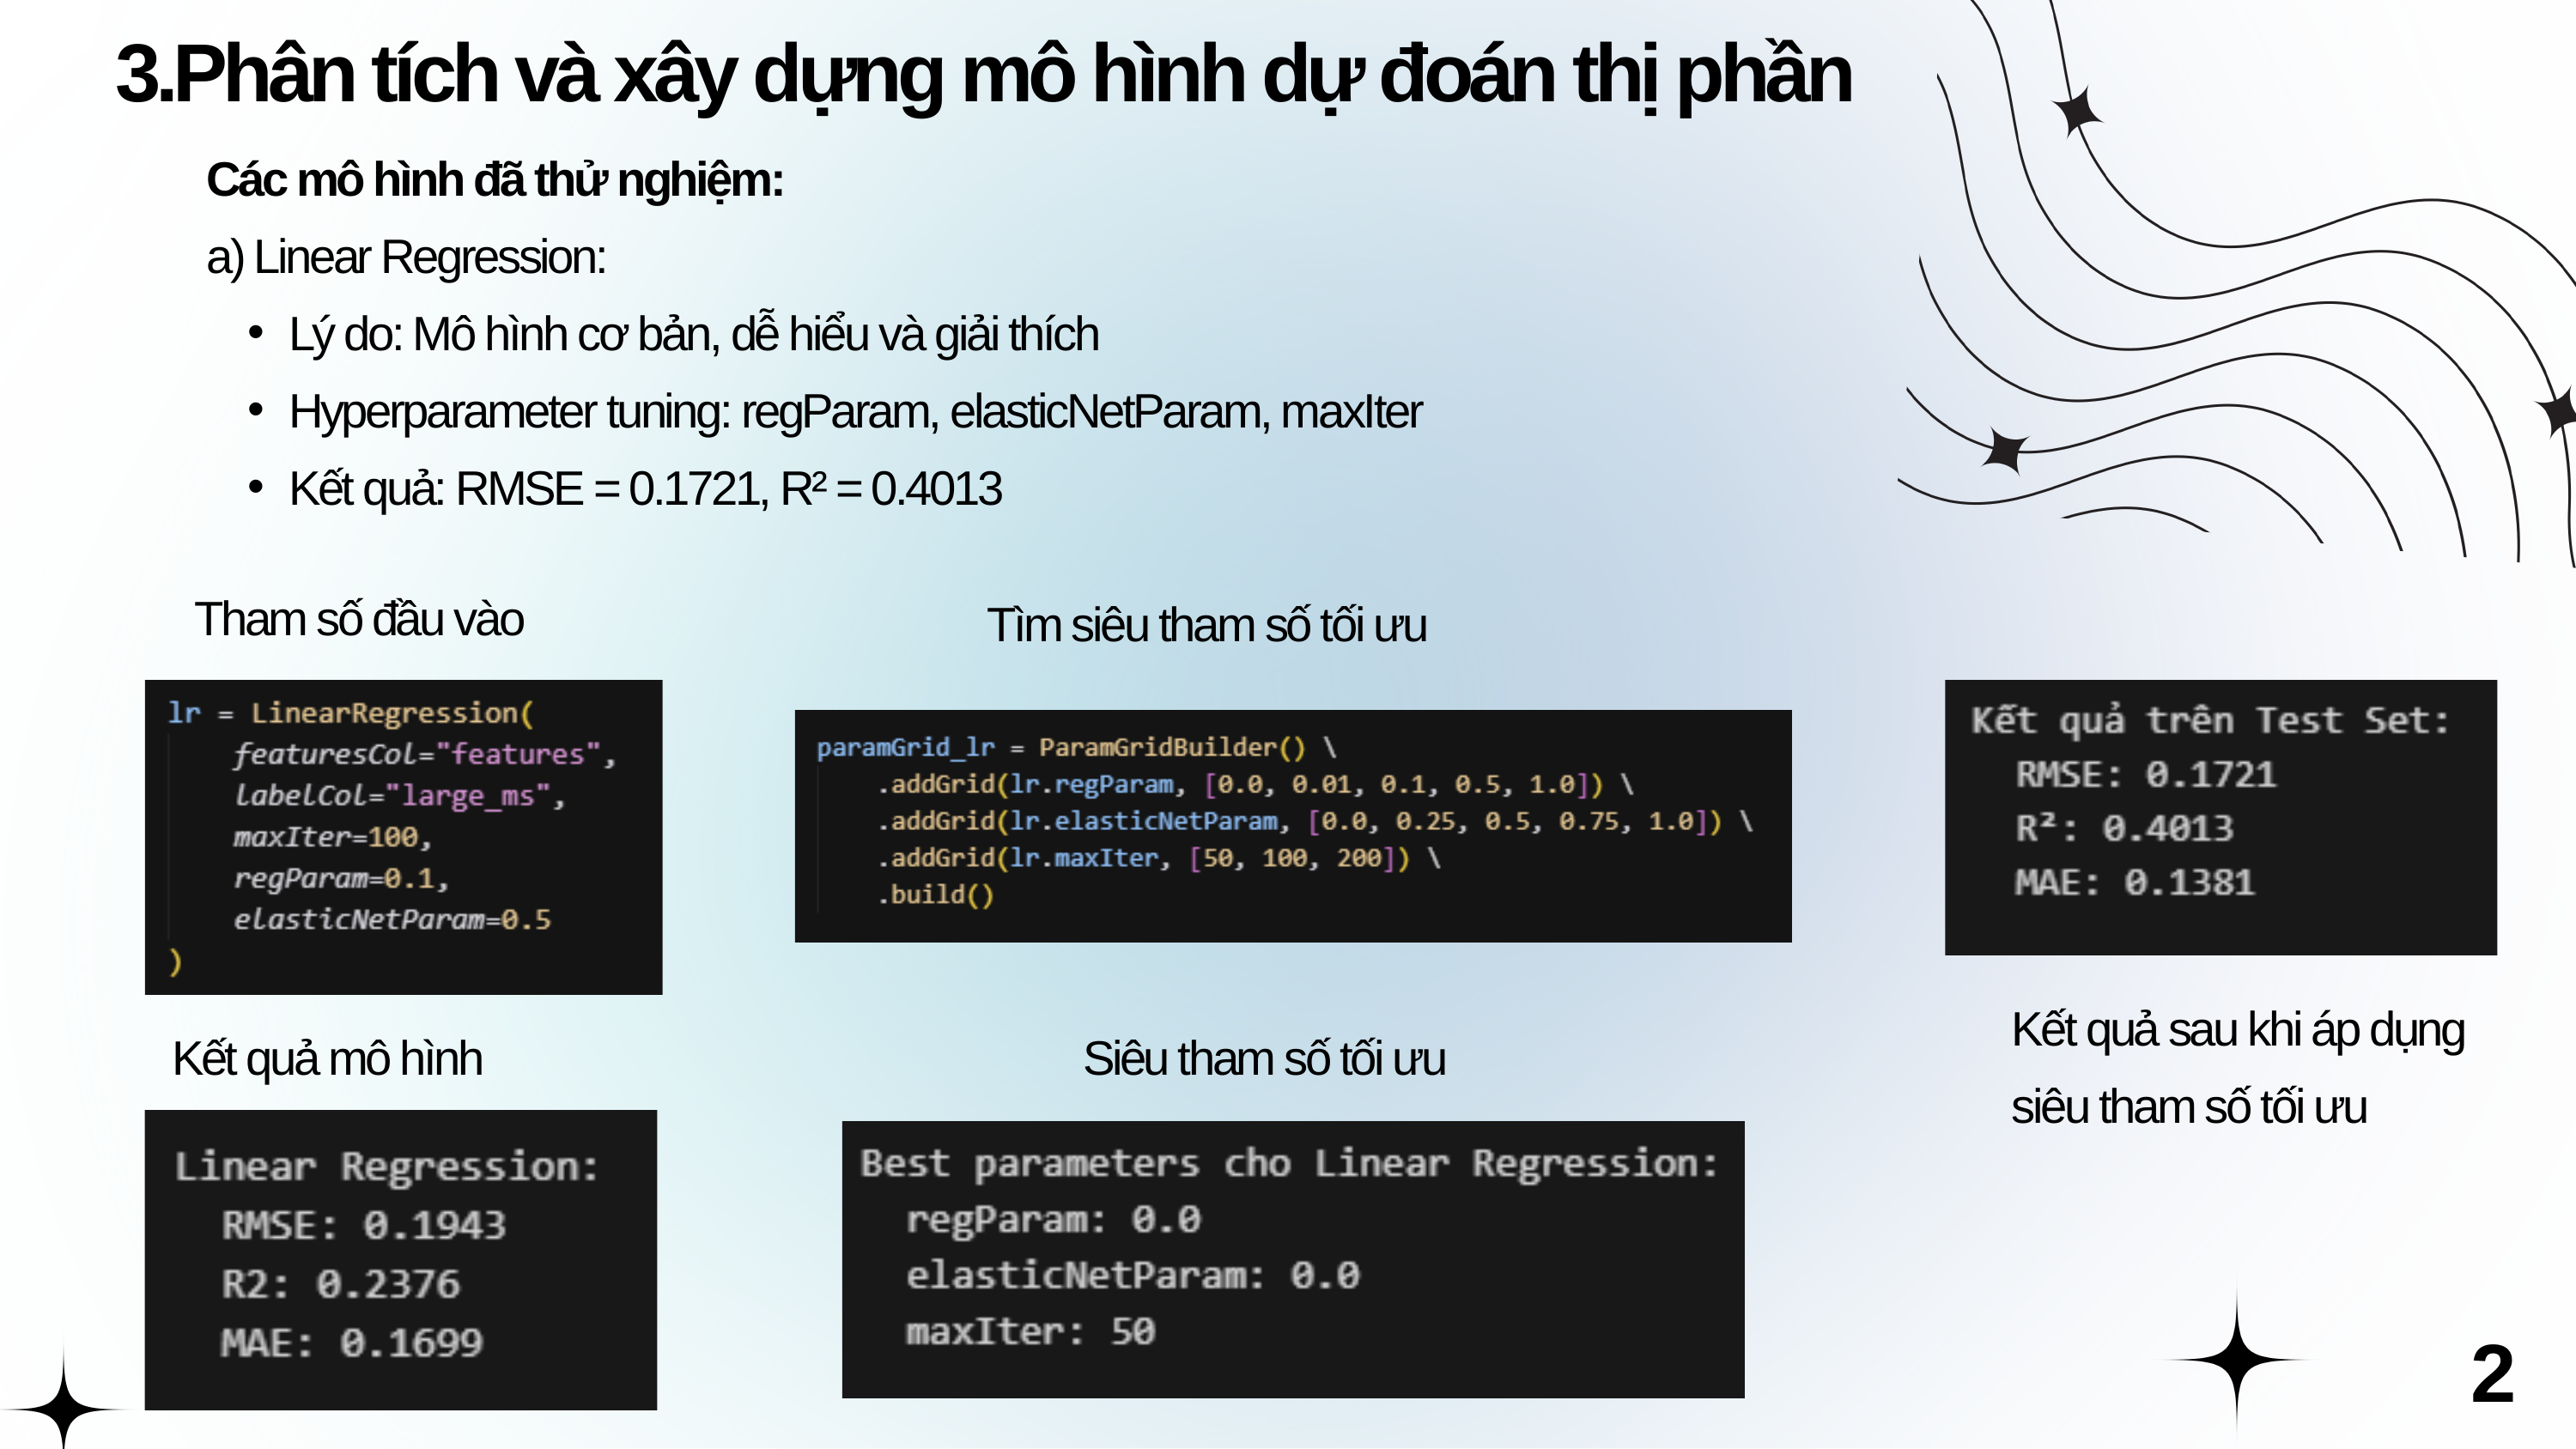

3.Phân tích và xây dựng mô hình dự đoán thị phần
Các mô hình đã thử nghiệm:
a) Linear Regression:
Lý do: Mô hình cơ bản, dễ hiểu và giải thích
Hyperparameter tuning: regParam, elasticNetParam, maxIter
Kết quả: RMSE = 0.1721, R² = 0.4013

Tham số đầu vào
Tìm siêu tham số tối ưu

Kết quả sau khi áp dụng siêu tham số tối ưu
Kết quả mô hình
Siêu tham số tối ưu

29